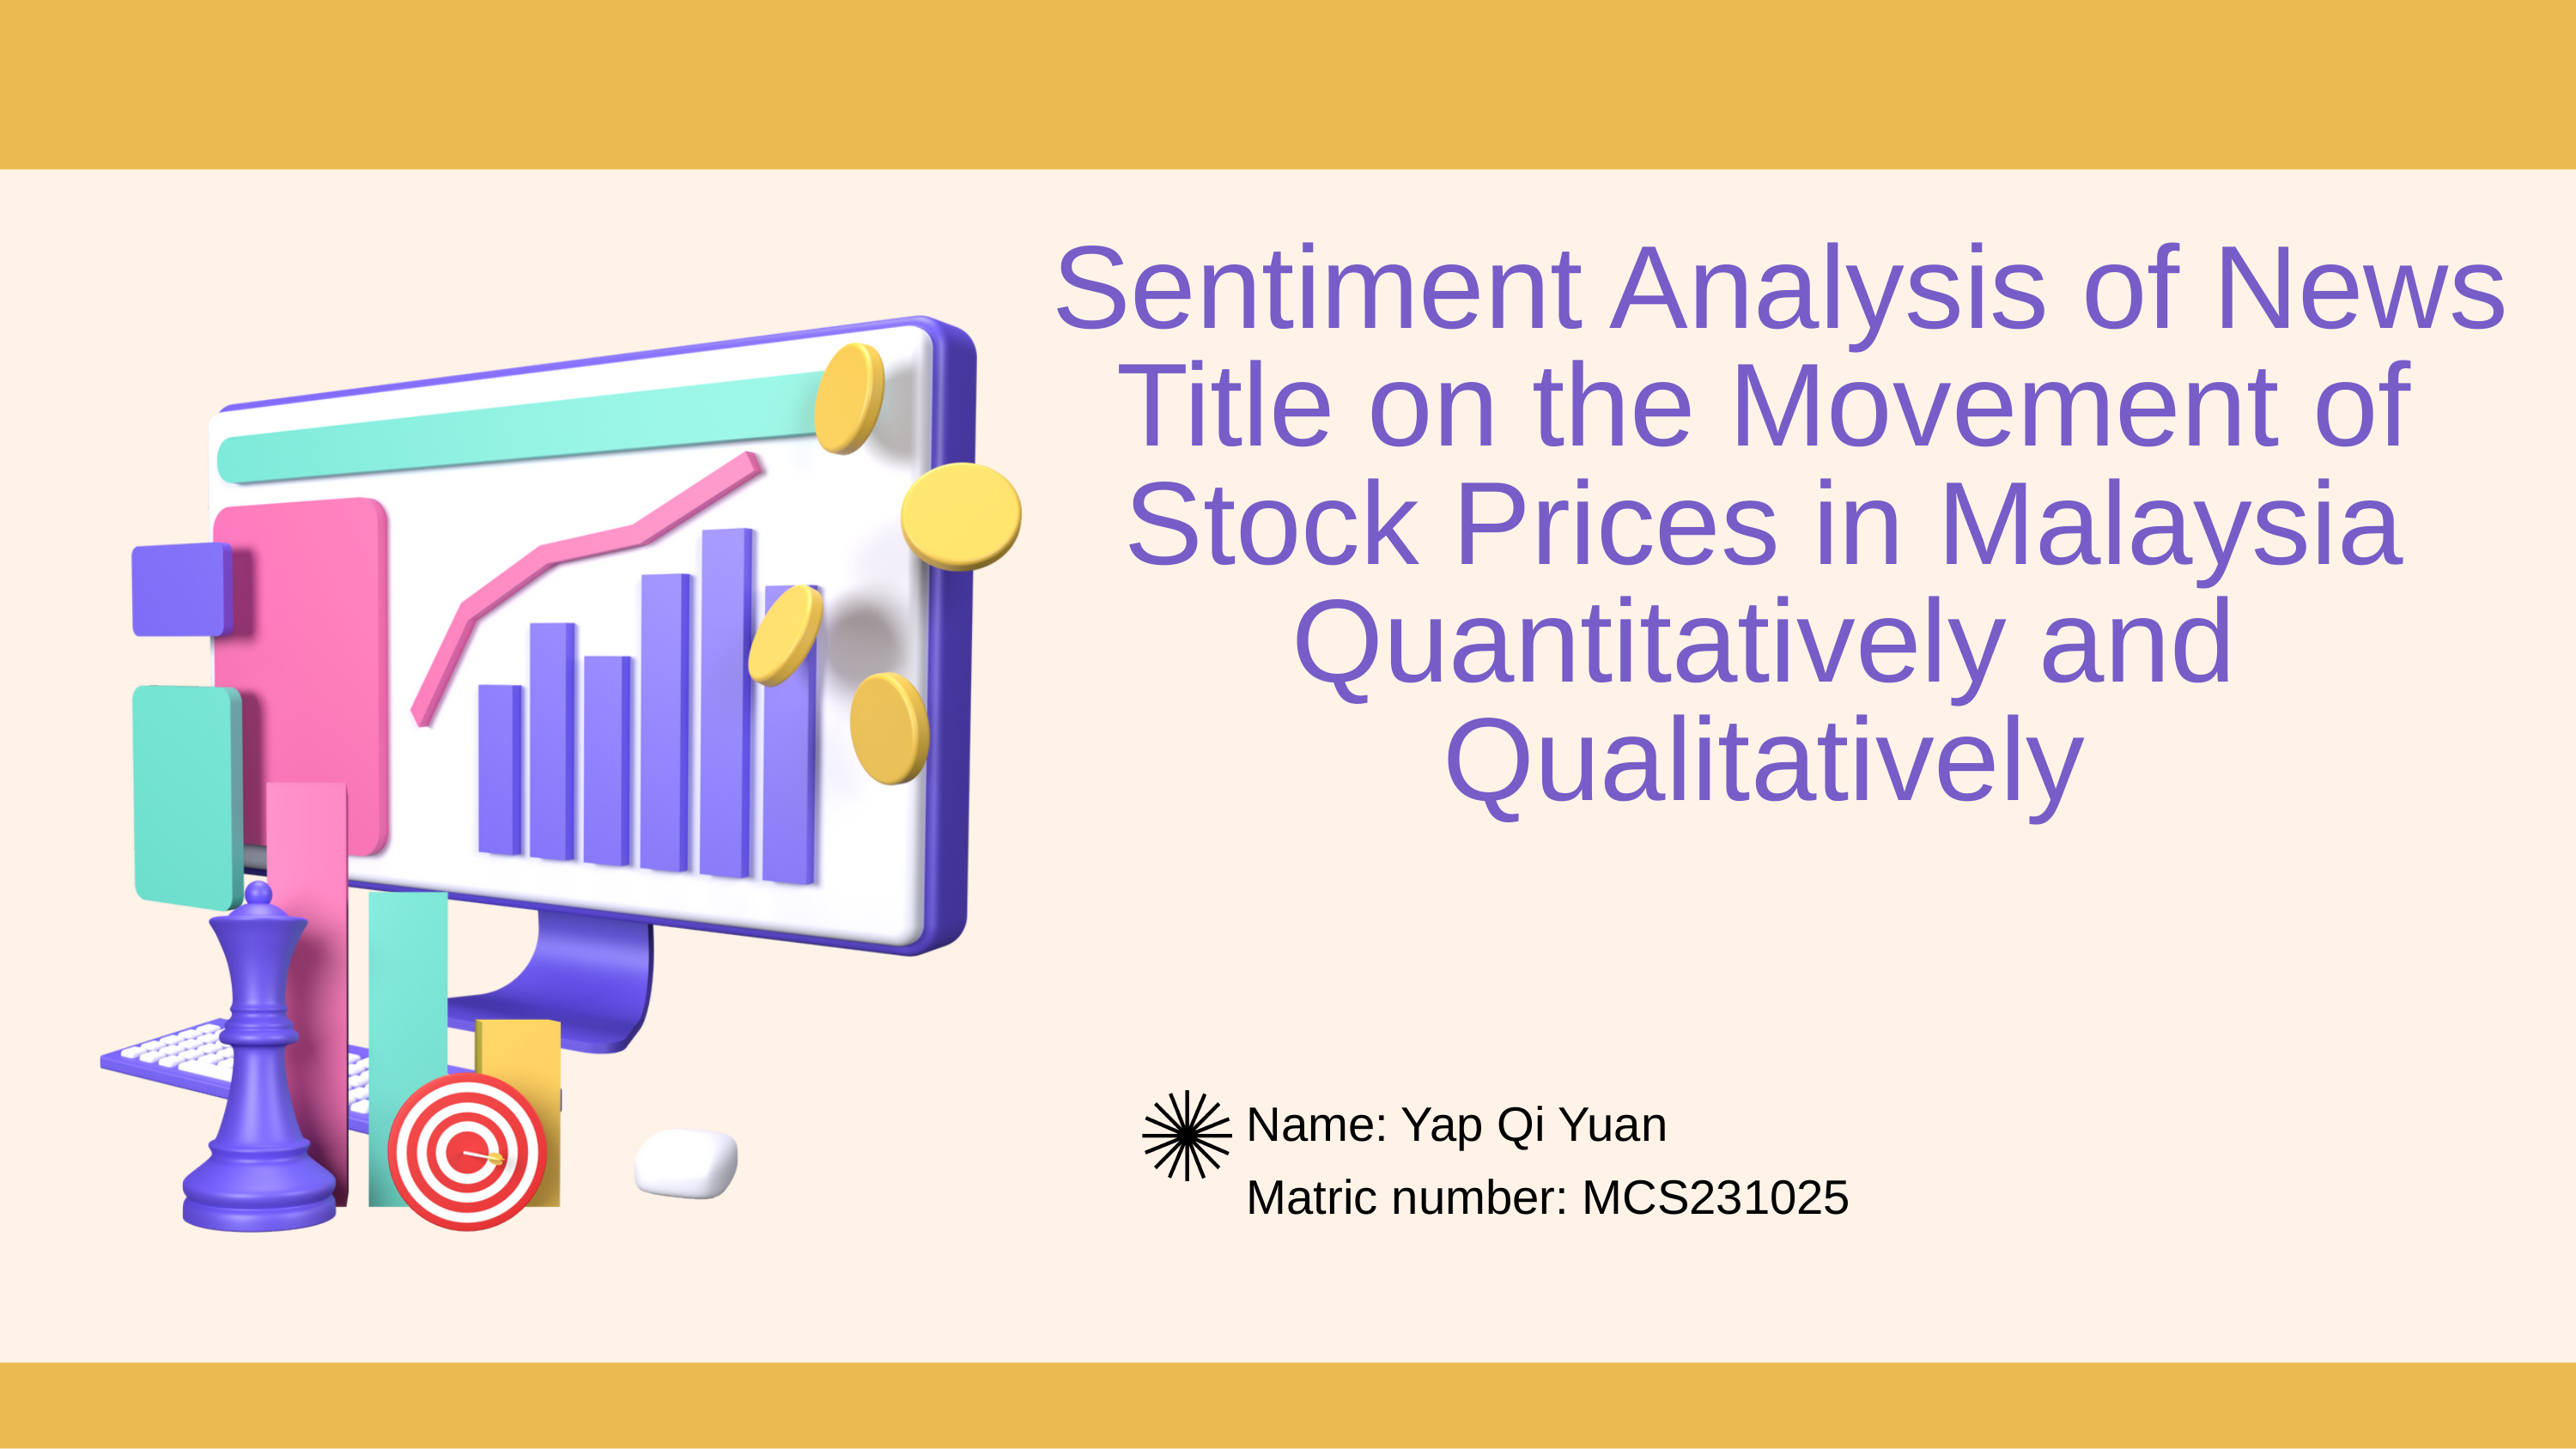

Sentiment Analysis of News Title on the Movement of Stock Prices in Malaysia Quantitatively and Qualitatively

Name: Yap Qi Yuan
Matric number: MCS231025